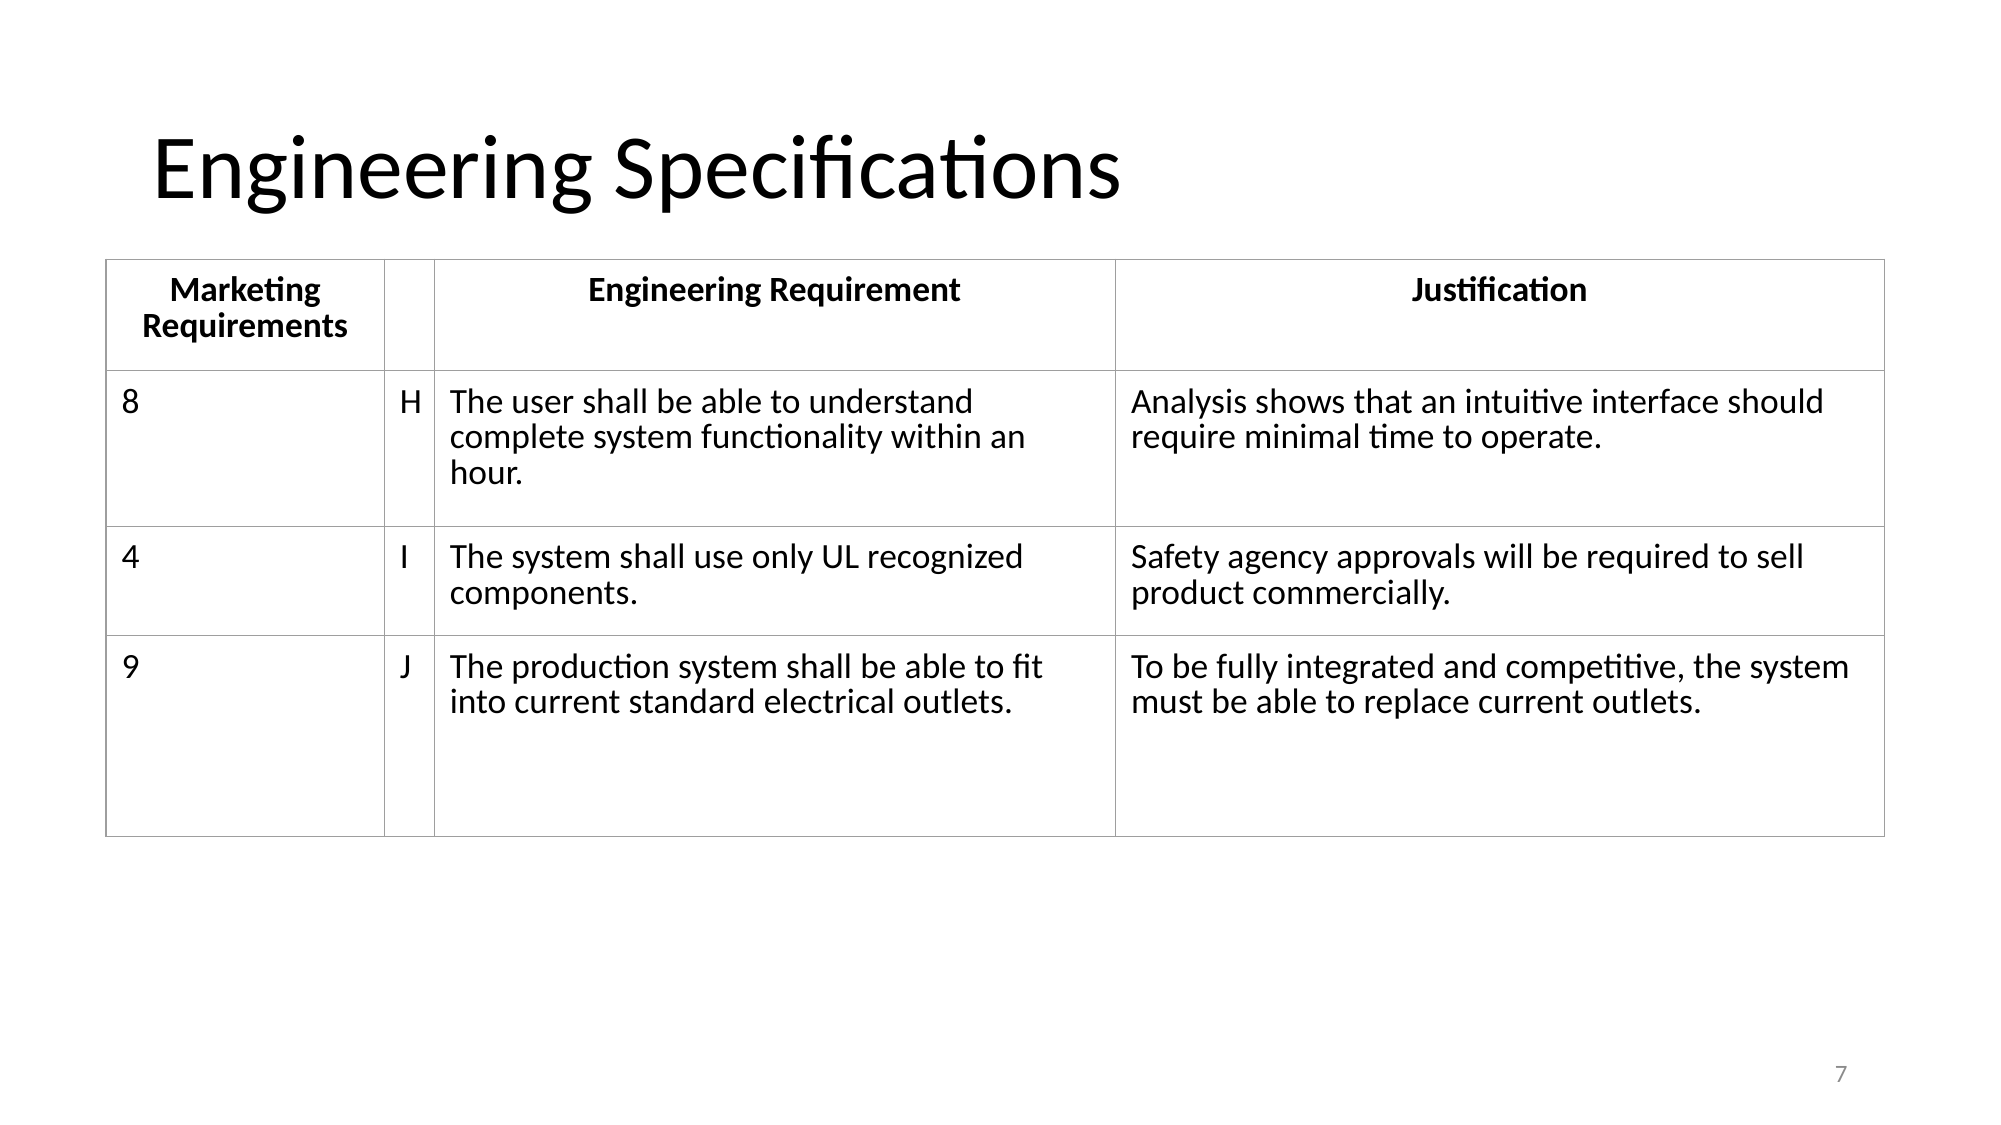

# Engineering Specifications
| Marketing Requirements |  | Engineering Requirement | Justification |
| --- | --- | --- | --- |
| 8 | H | The user shall be able to understand complete system functionality within an hour. | Analysis shows that an intuitive interface should require minimal time to operate. |
| 4 | I | The system shall use only UL recognized components. | Safety agency approvals will be required to sell product commercially. |
| 9 | J | The production system shall be able to fit into current standard electrical outlets. | To be fully integrated and competitive, the system must be able to replace current outlets. |

7